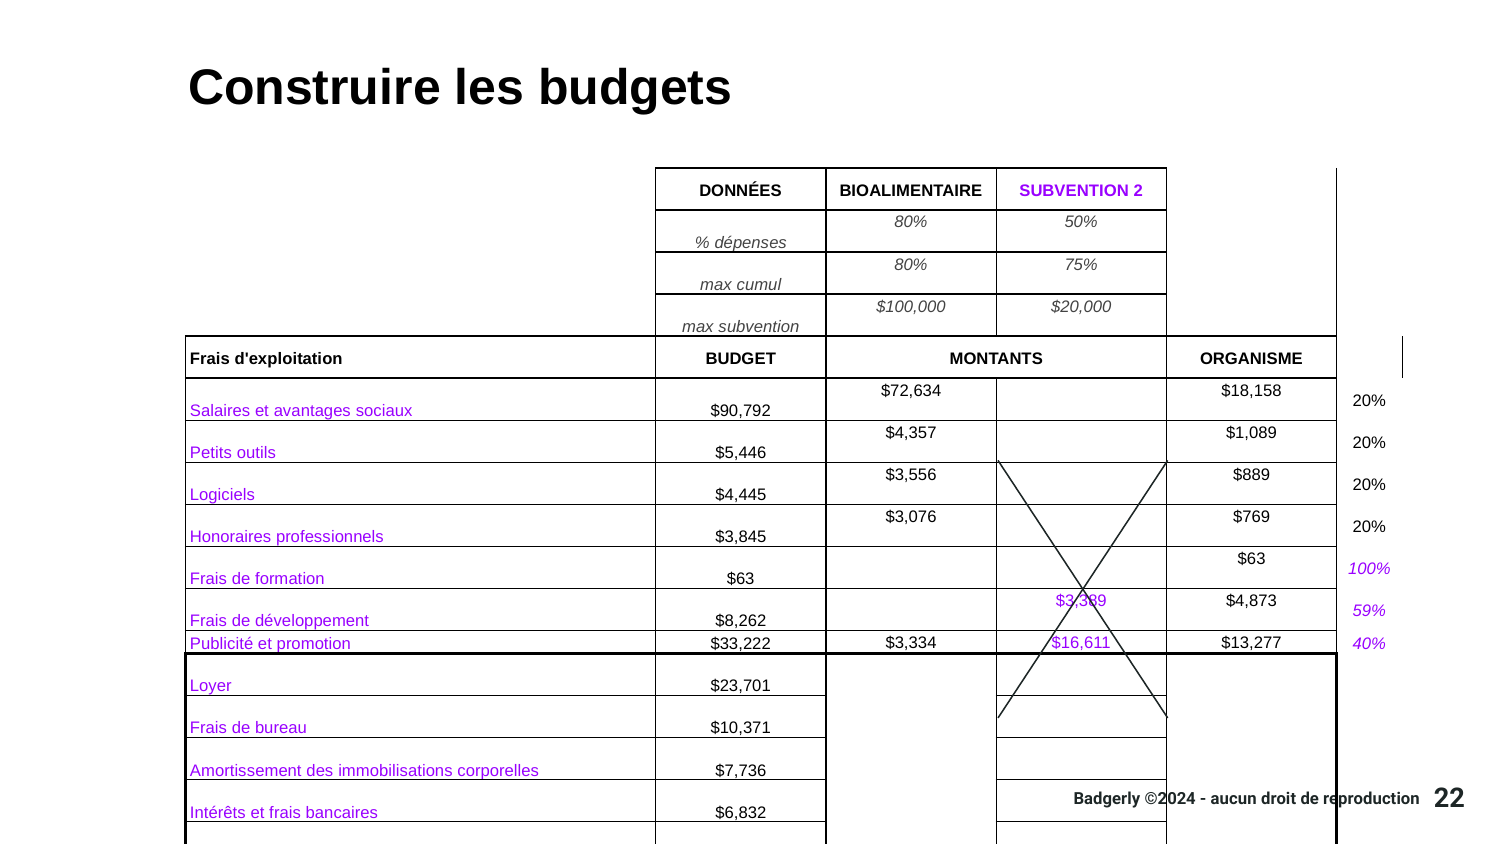

Construire les budgets
|  | DONNÉES | BIOALIMENTAIRE | SUBVENTION 2 |  |  |
| --- | --- | --- | --- | --- | --- |
|  | % dépenses | 80% | 50% |  |  |
|  | max cumul | 80% | 75% |  |  |
|  | max subvention | $100,000 | $20,000 |  |  |
| Frais d'exploitation | BUDGET | MONTANTS |  | ORGANISME |  |
| Salaires et avantages sociaux | $90,792 | $72,634 |  | $18,158 | 20% |
| Petits outils | $5,446 | $4,357 |  | $1,089 | 20% |
| Logiciels | $4,445 | $3,556 |  | $889 | 20% |
| Honoraires professionnels | $3,845 | $3,076 |  | $769 | 20% |
| Frais de formation | $63 |  |  | $63 | 100% |
| Frais de développement | $8,262 |  | $3,389 | $4,873 | 59% |
| Publicité et promotion | $33,222 | $3,334 | $16,611 | $13,277 | 40% |
| Loyer | $23,701 | $13,043 |  | $48,382 | 79% |
| Frais de bureau | $10,371 |  |  |  |  |
| Amortissement des immobilisations corporelles | $7,736 |  |  |  |  |
| Intérêts et frais bancaires | $6,832 |  |  |  |  |
| Assurances | $5,902 |  |  |  |  |
| Télécommunications | $3,150 |  |  |  |  |
| Frais de déplacement | $1,861 |  |  |  |  |
| Entretien et réparations | $971 |  |  |  |  |
| Taxes et permis | $407 |  |  |  |  |
| Frais de représentation | $296 |  |  |  |  |
| Frais postaux | $198 |  |  |  |  |
|  |  |  |  |  |  |
| TOTAL | $207,500 | $100,000 | $20,000 | $87,500 |  |
|  |  | 48% | 10% | 42% |  |
22